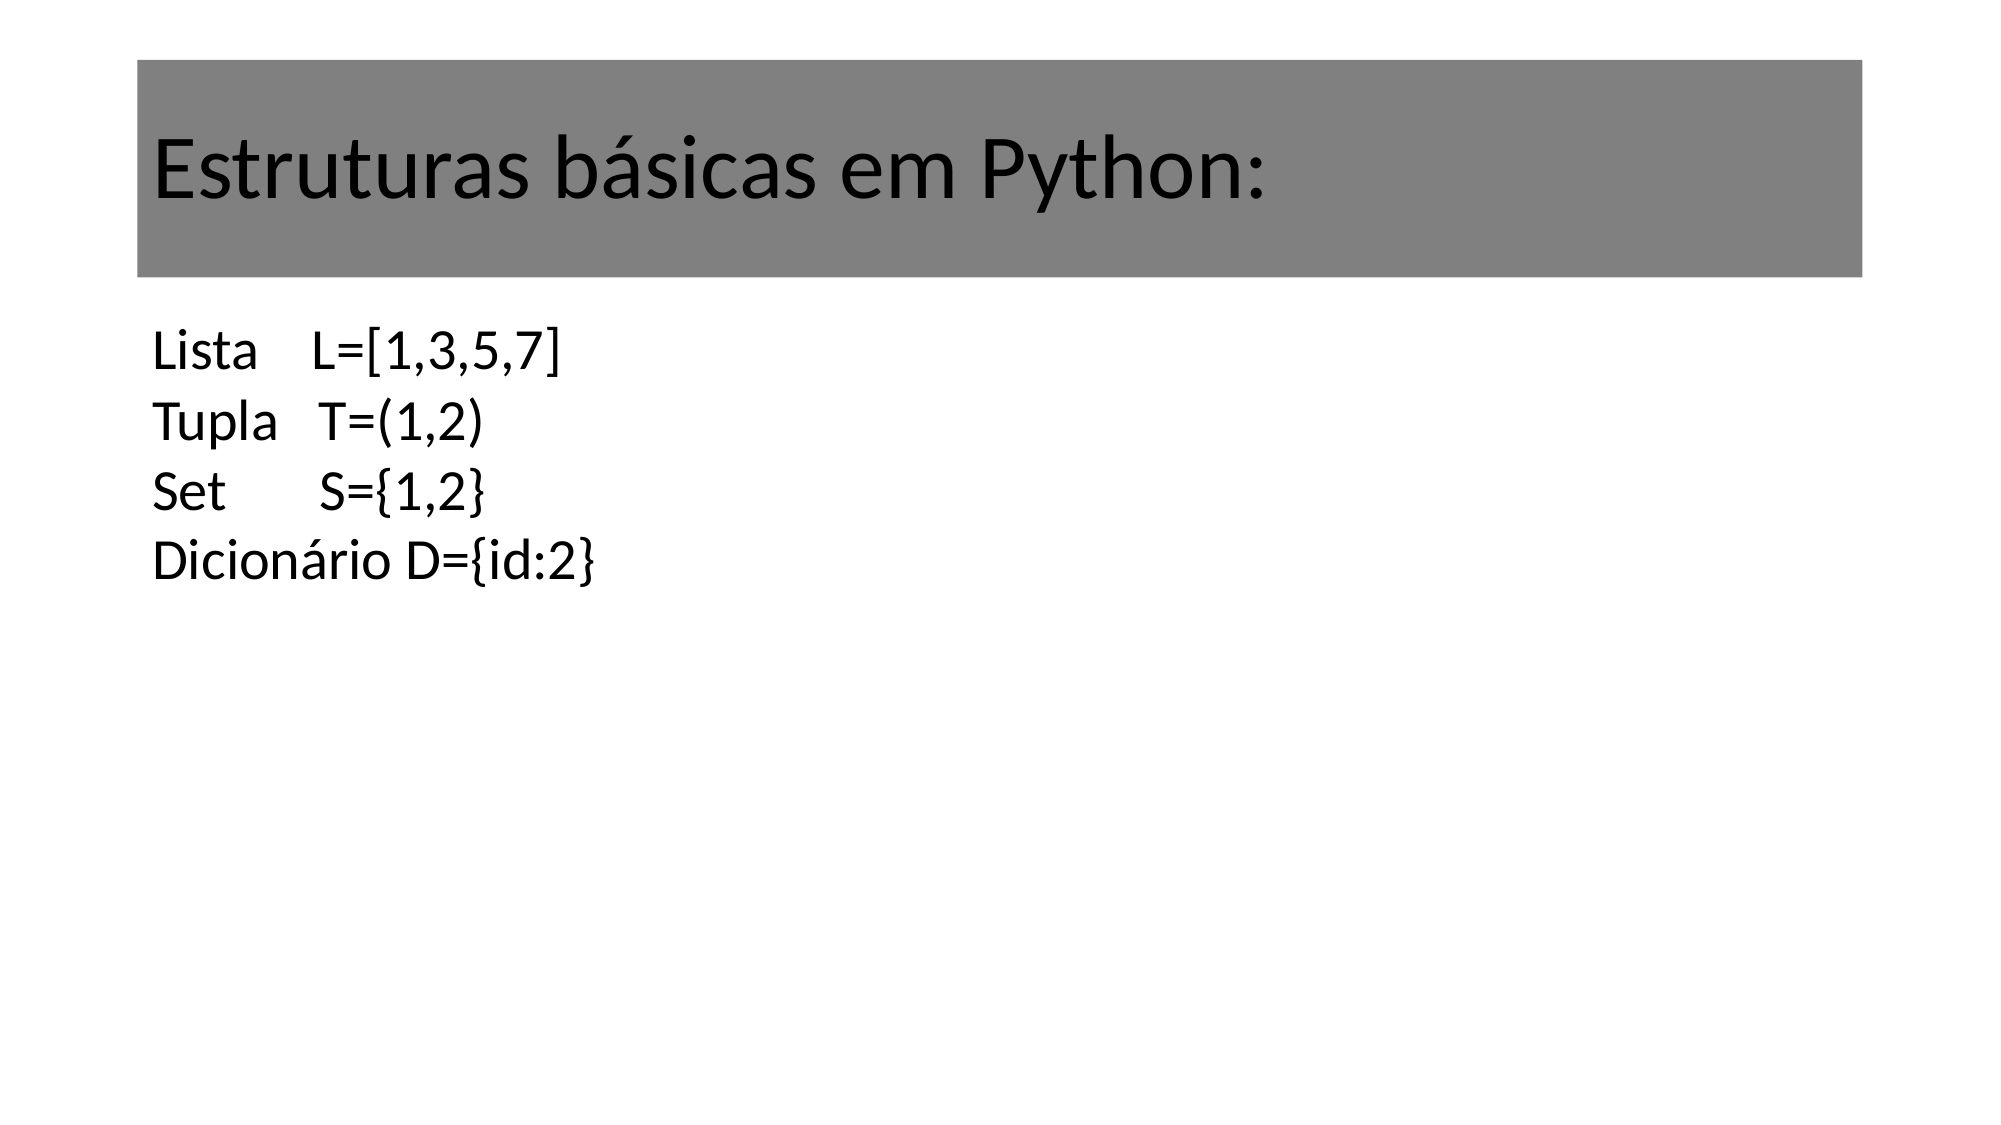

# Estruturas básicas em Python:
Lista    L=[1,3,5,7]
Tupla   T=(1,2)
Set       S={1,2}
Dicionário D={id:2}